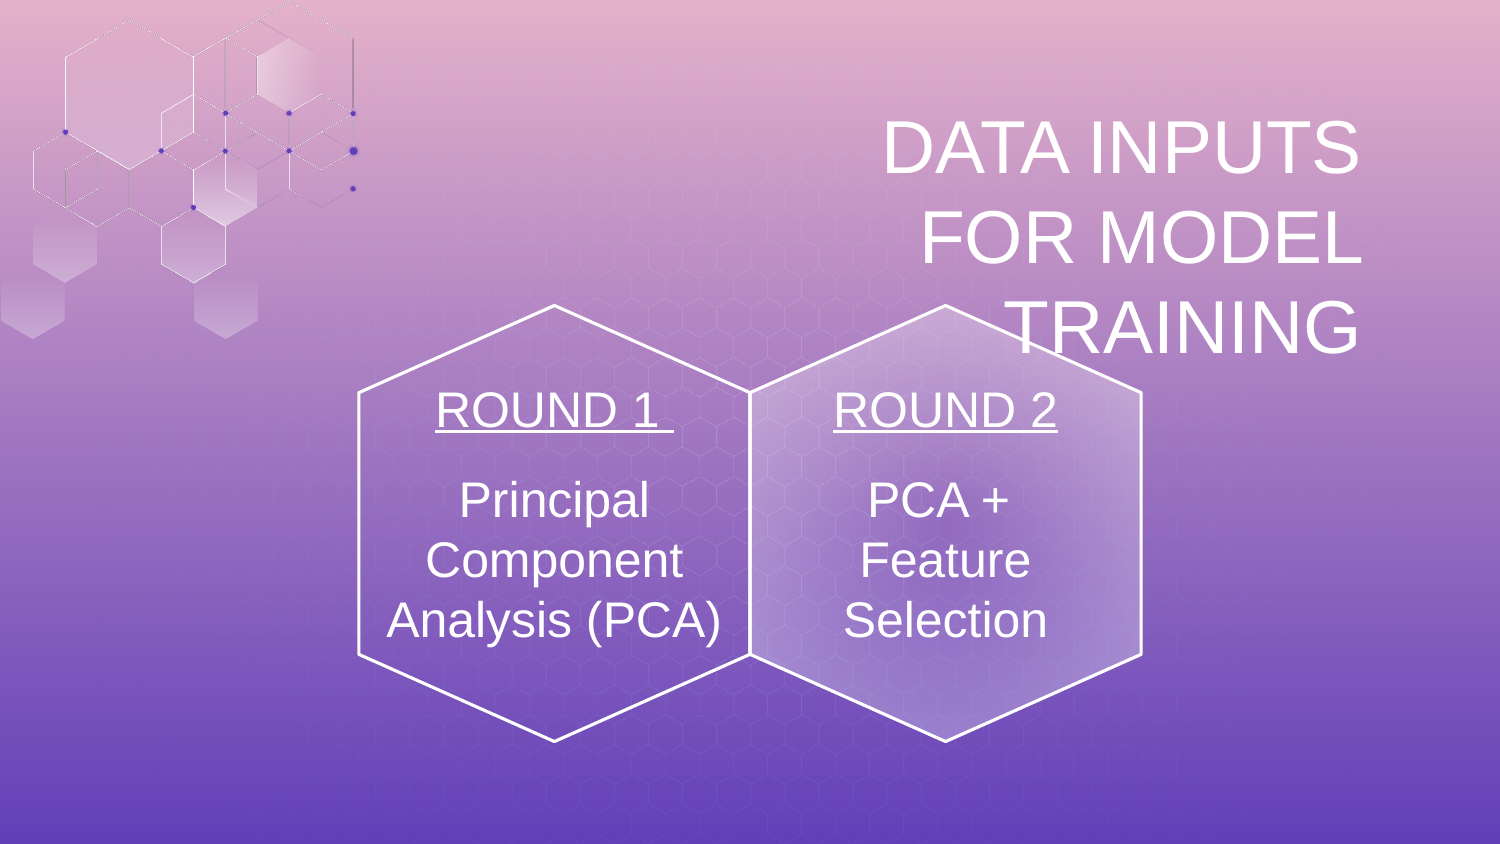

# DATA INPUTS FOR MODEL TRAINING

ROUND 1

Principal Component Analysis (PCA)
ROUND 2

PCA +
Feature
Selection